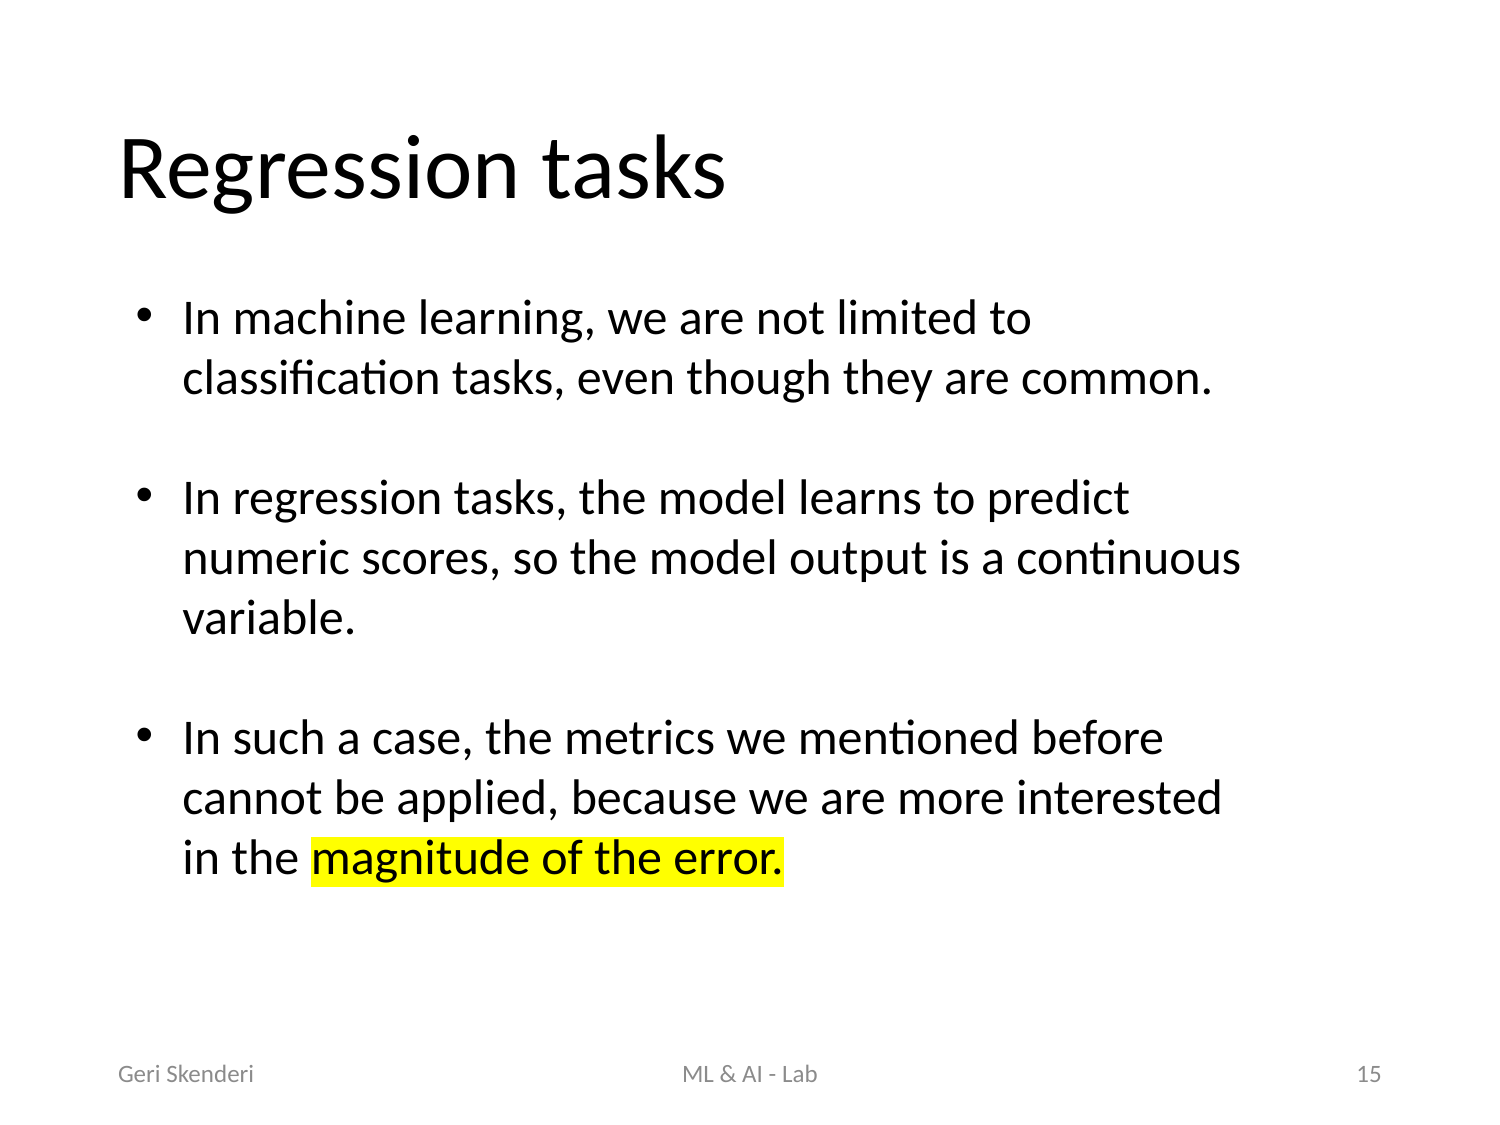

# Regression tasks
In machine learning, we are not limited to classification tasks, even though they are common.

In regression tasks, the model learns to predict numeric scores, so the model output is a continuous variable.

In such a case, the metrics we mentioned before cannot be applied, because we are more interested in the magnitude of the error.
Geri Skenderi
ML & AI - Lab
15